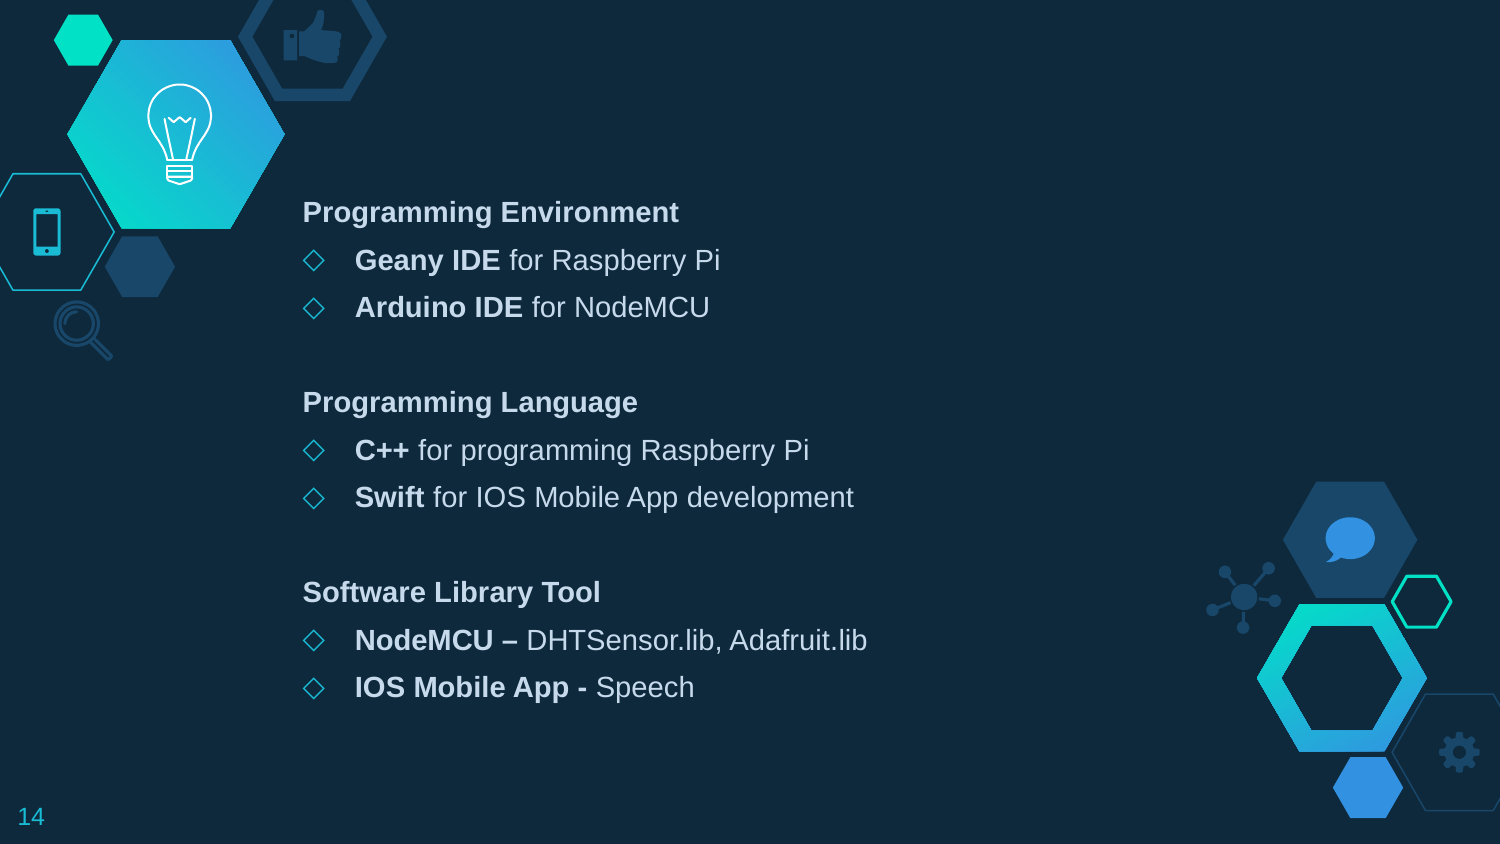

Programming Environment
Geany IDE for Raspberry Pi
Arduino IDE for NodeMCU

Programming Language
C++ for programming Raspberry Pi
Swift for IOS Mobile App development

Software Library Tool
NodeMCU – DHTSensor.lib, Adafruit.lib
IOS Mobile App - Speech

14